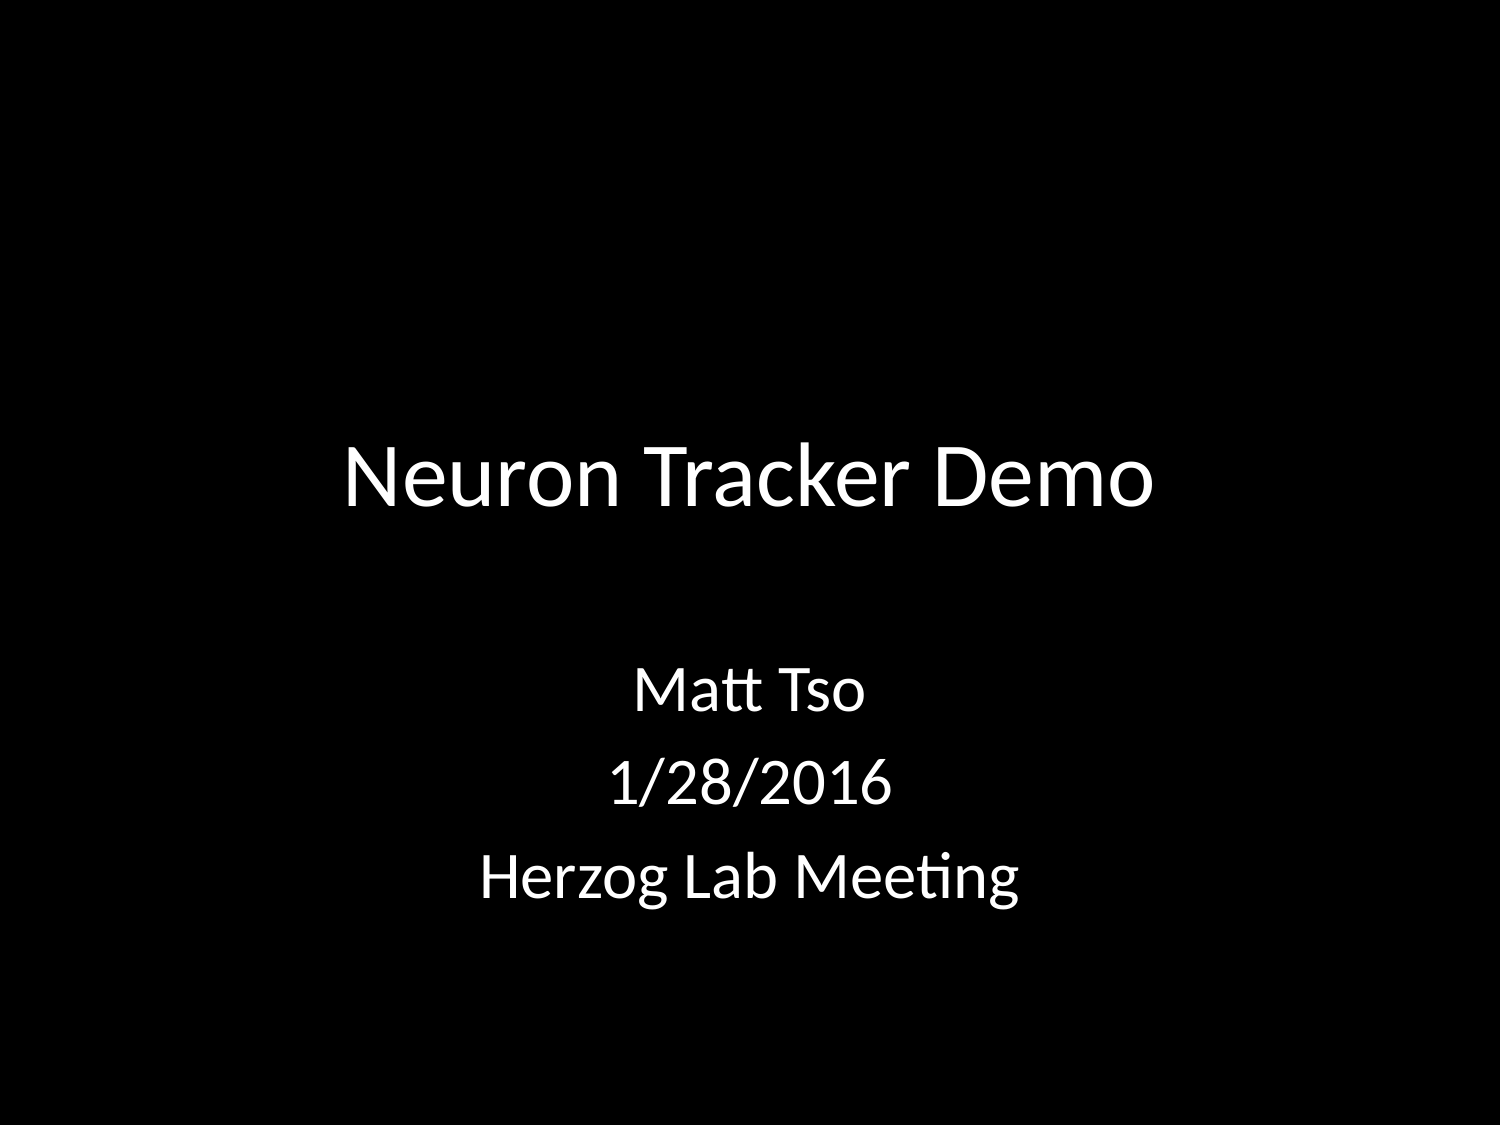

# Neuron Tracker Demo
Matt Tso
1/28/2016
Herzog Lab Meeting